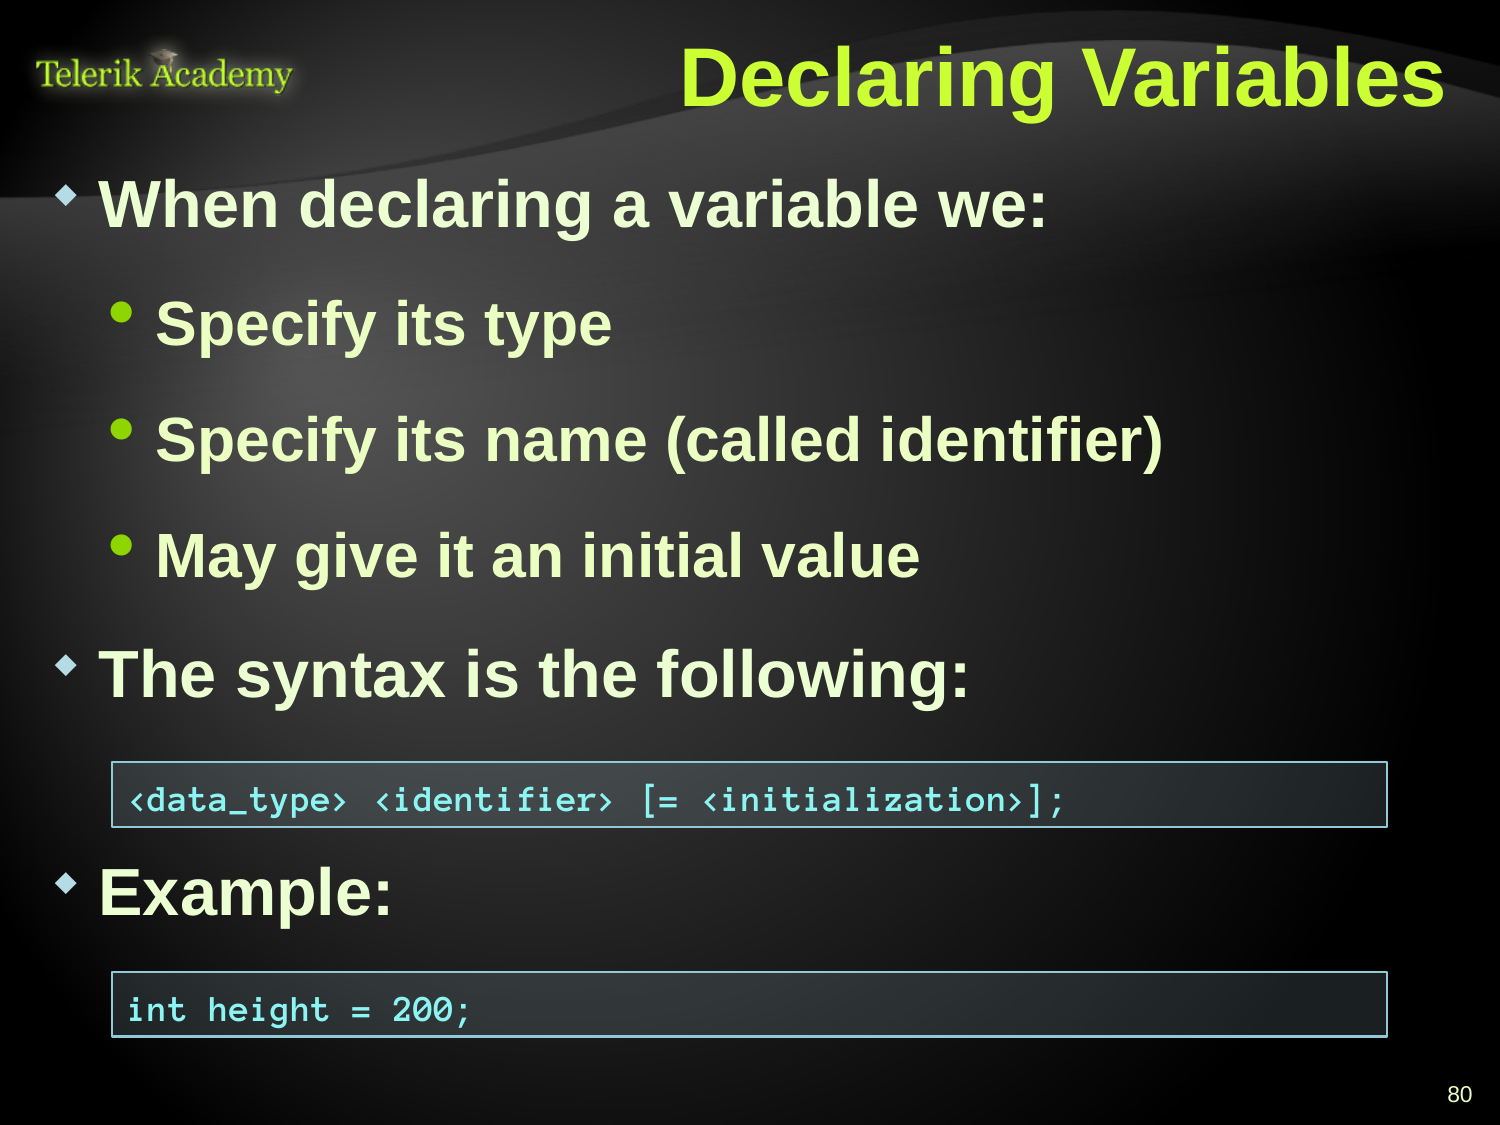

# Declaring Variables
When declaring a variable we:
Specify its type
Specify its name (called identifier)
May give it an initial value
The syntax is the following:

Example:
<data_type> <identifier> [= <initialization>];
int height = 200;
80